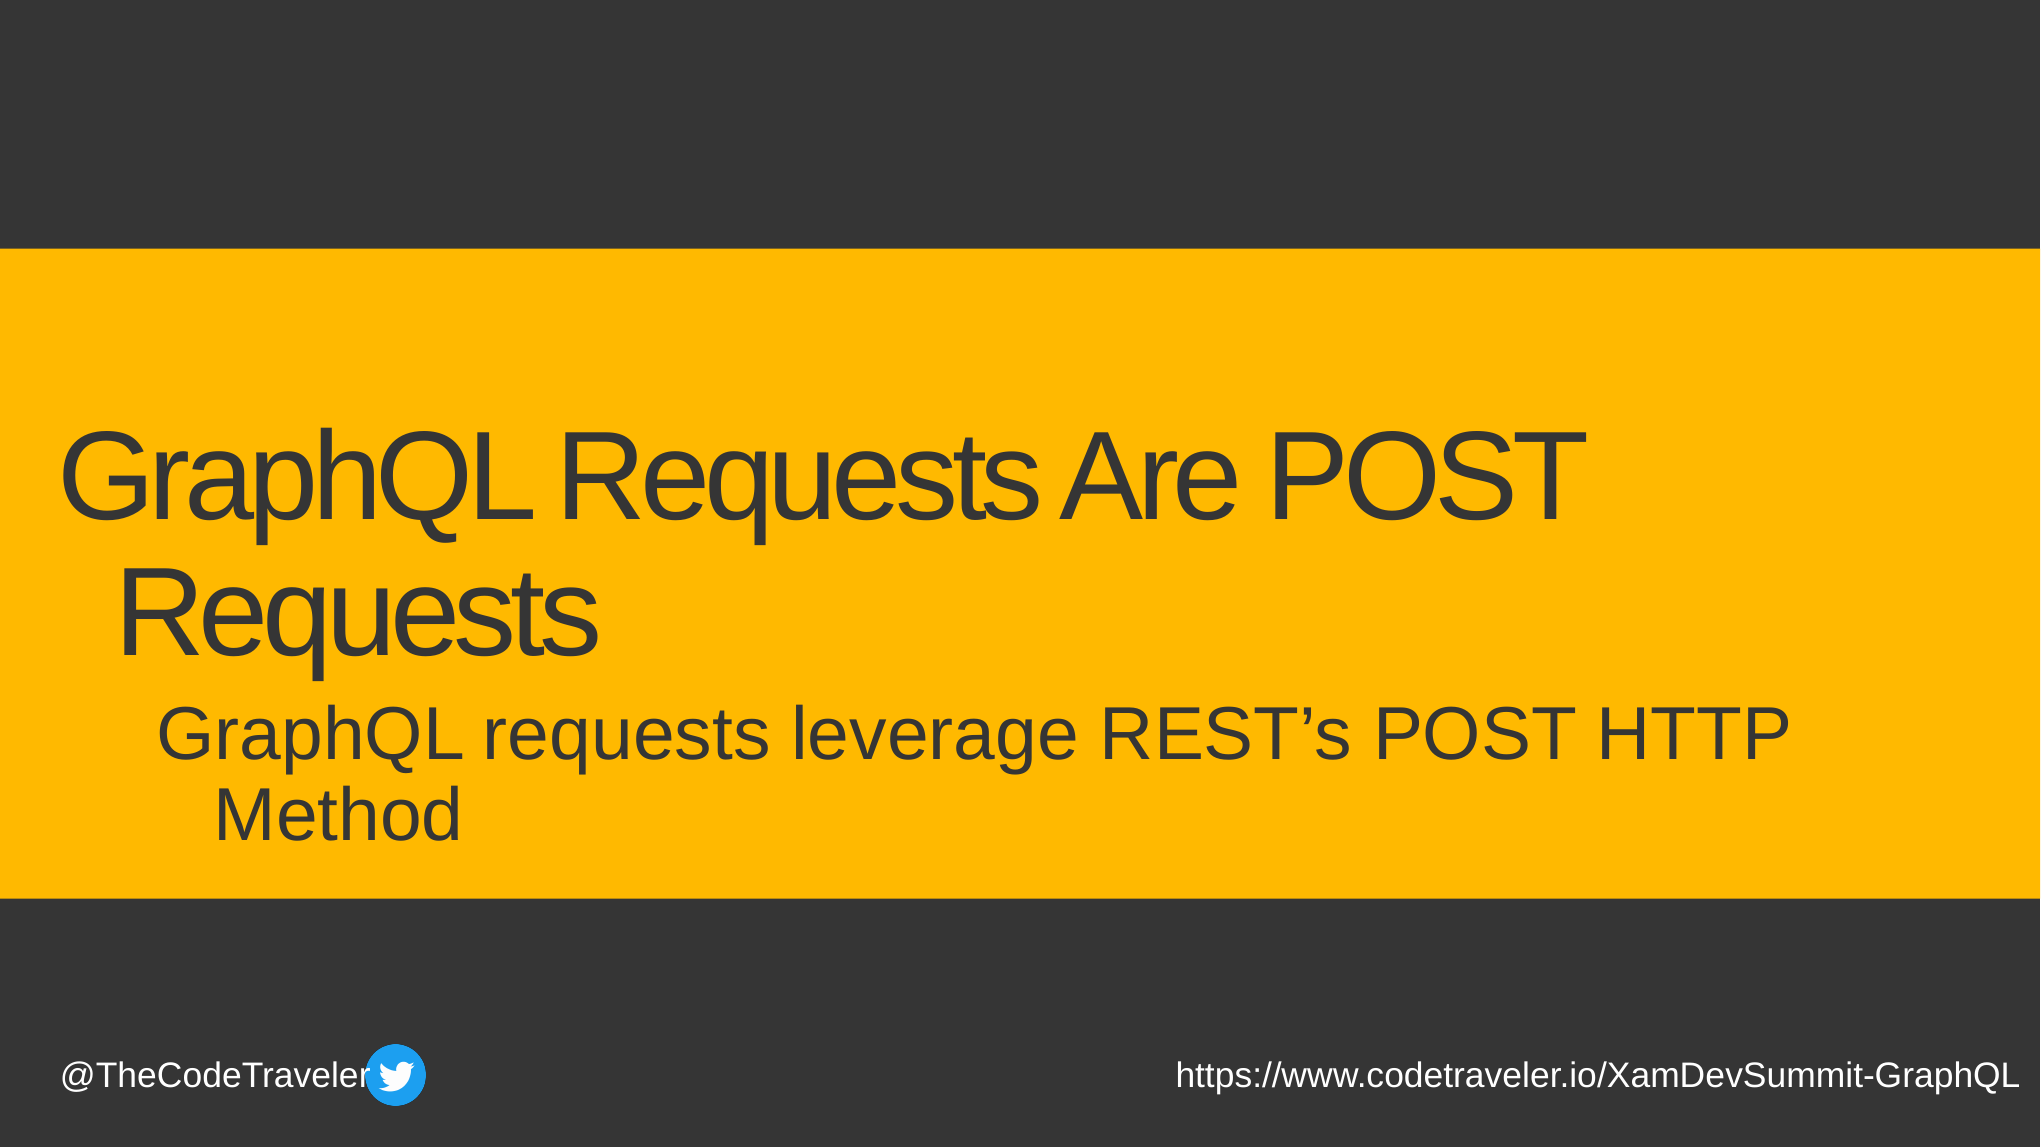

GraphQL Requests Are POST Requests
GraphQL requests leverage REST’s POST HTTP Method